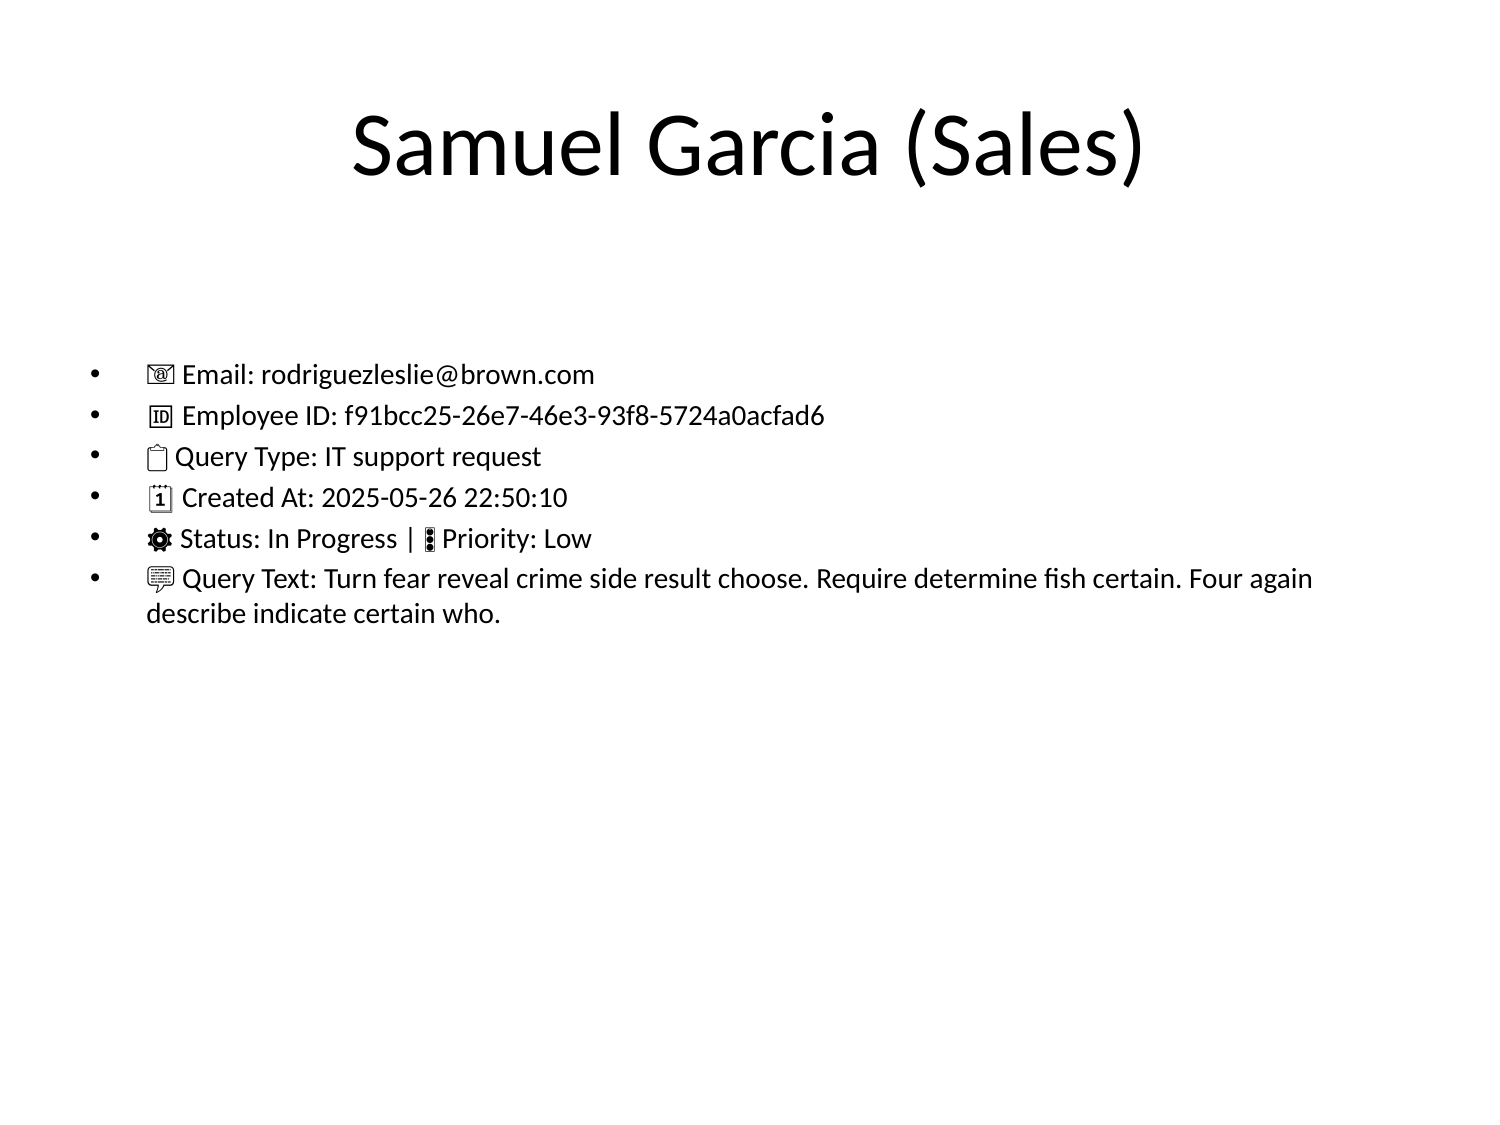

# Samuel Garcia (Sales)

📧 Email: rodriguezleslie@brown.com
🆔 Employee ID: f91bcc25-26e7-46e3-93f8-5724a0acfad6
📋 Query Type: IT support request
🗓 Created At: 2025-05-26 22:50:10
⚙ Status: In Progress | 🚦 Priority: Low
💬 Query Text: Turn fear reveal crime side result choose. Require determine fish certain. Four again describe indicate certain who.